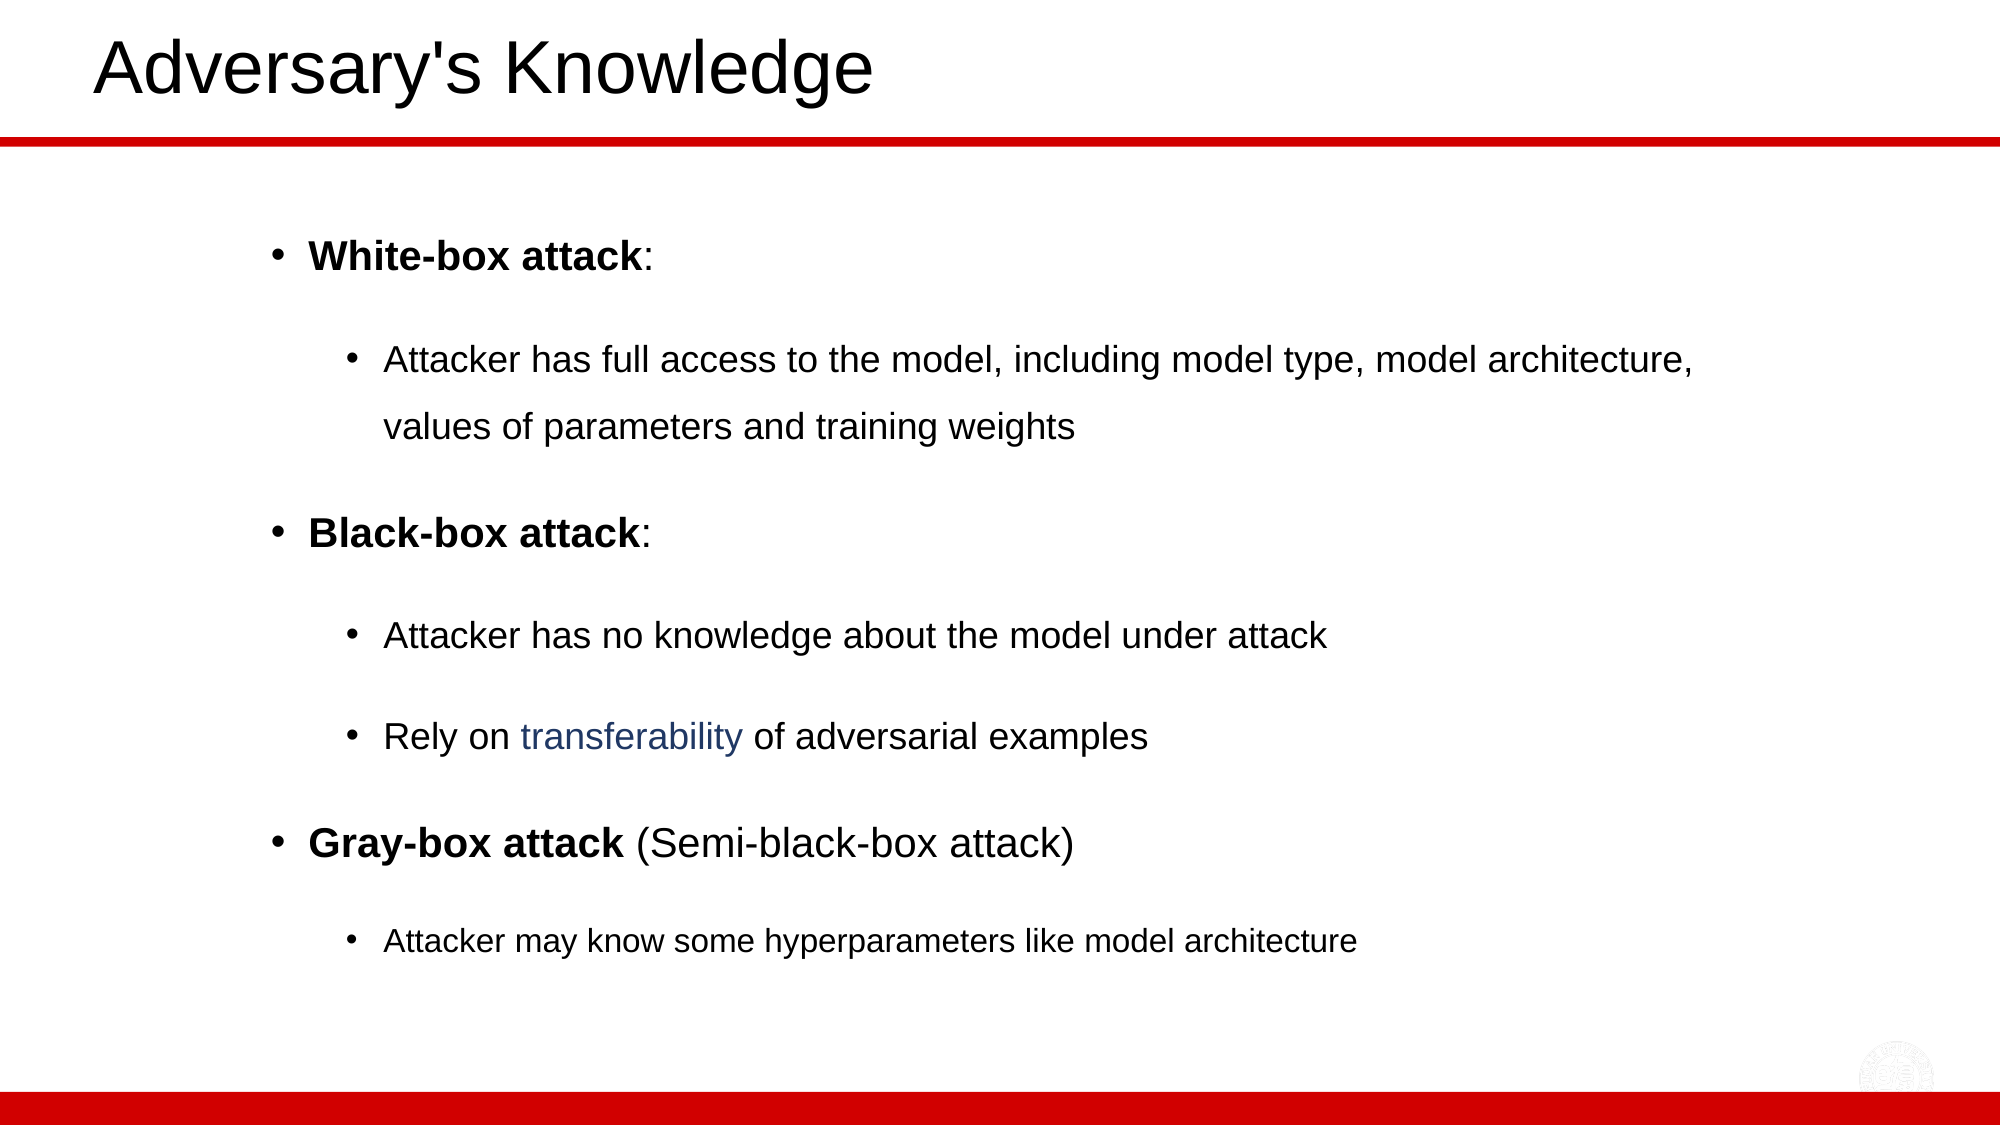

# Adversary's Knowledge
White-box attack:
Attacker has full access to the model, including model type, model architecture, values of parameters and training weights
Black-box attack:
Attacker has no knowledge about the model under attack
Rely on transferability of adversarial examples
Gray-box attack (Semi-black-box attack)
Attacker may know some hyperparameters like model architecture